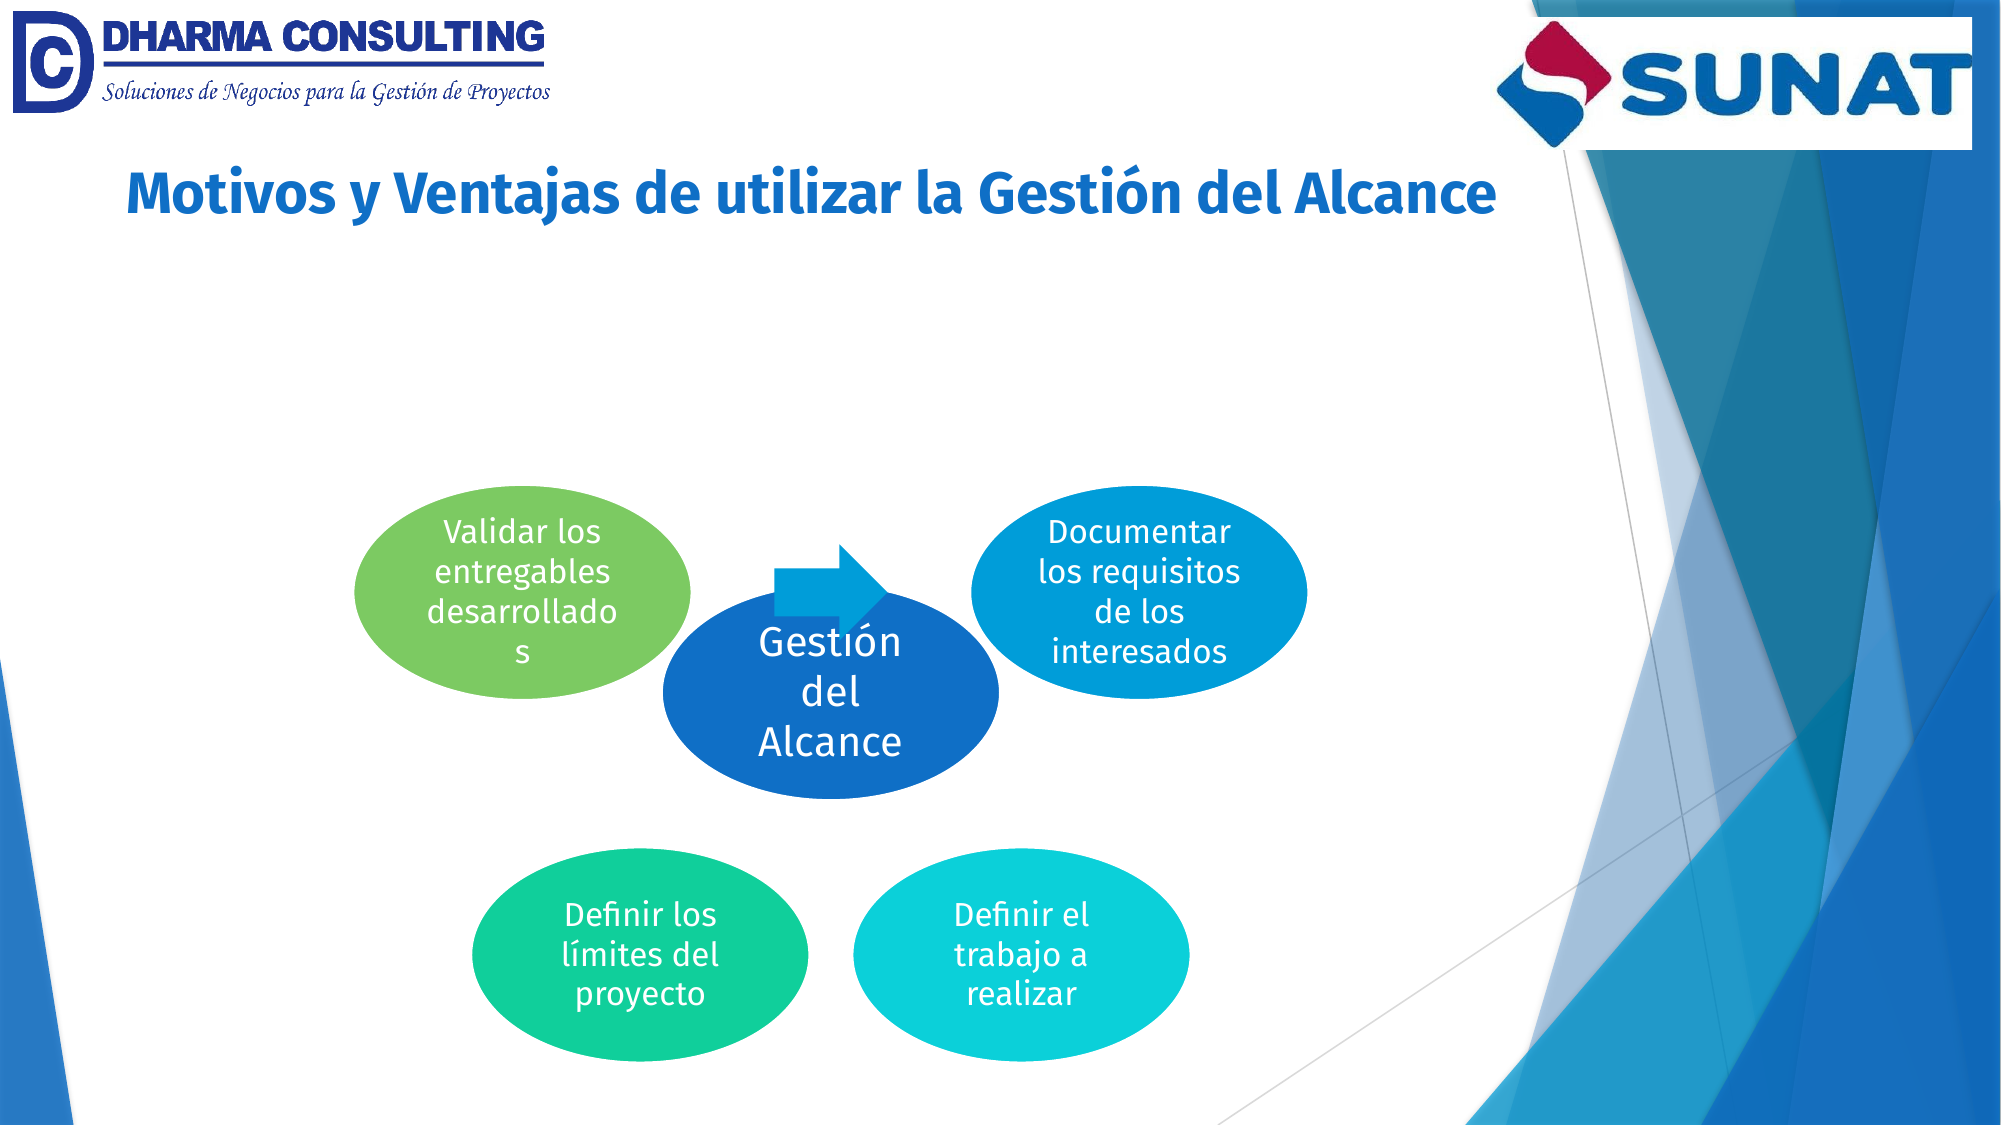

Motivos y Ventajas de utilizar la Gestión del Alcance
Gestión del Alcance
Documentar los requisitos de los interesados
Definir el trabajo a realizar
Validar los entregables desarrollados
Definir los límites del proyecto